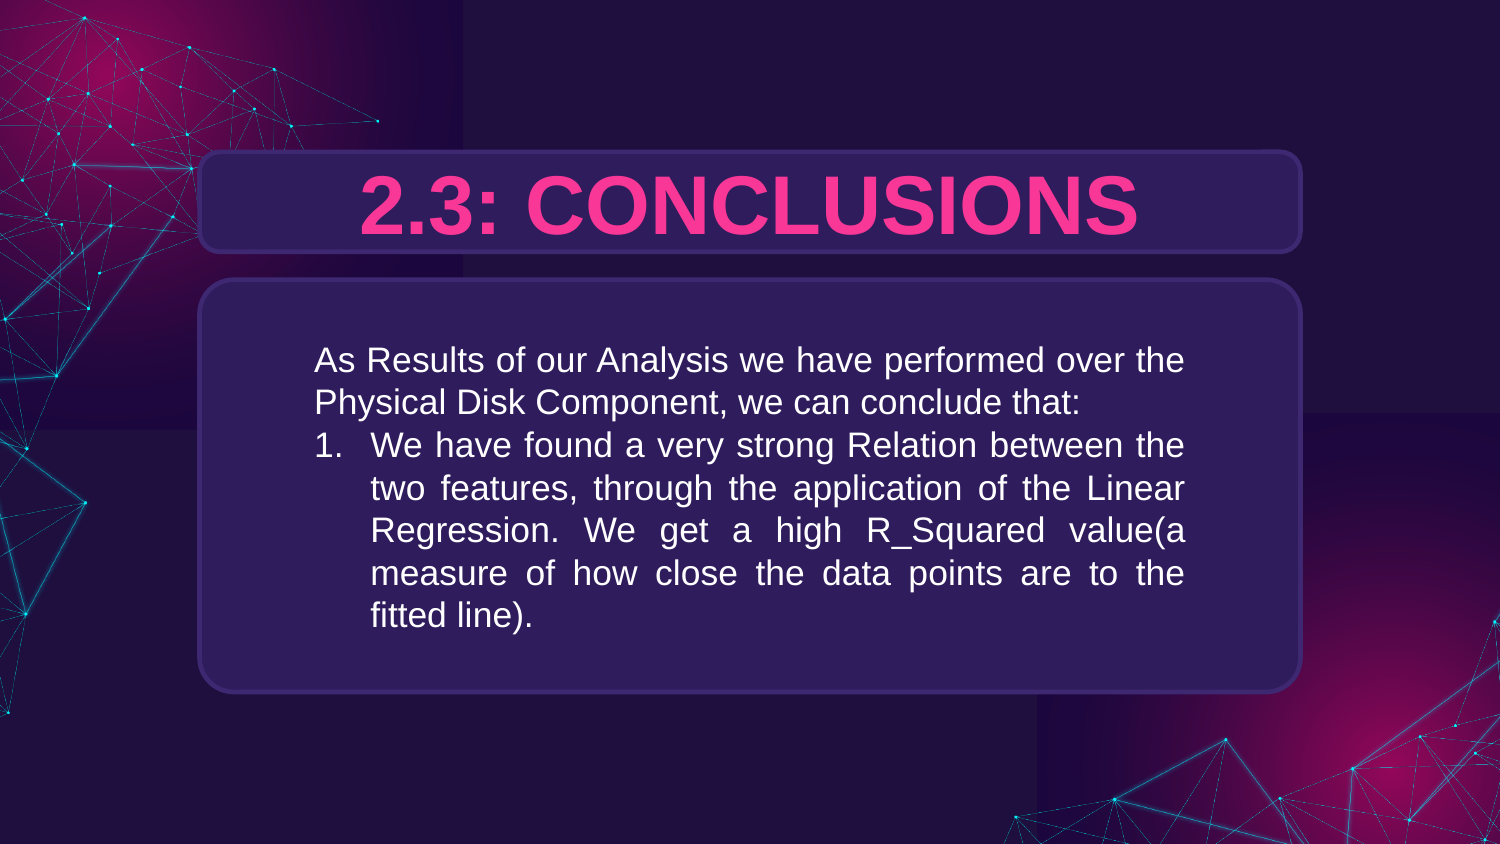

# 2.3: CONCLUSIONS

As Results of our Analysis we have performed over the Physical Disk Component, we can conclude that:
We have found a very strong Relation between the two features, through the application of the Linear Regression. We get a high R_Squared value(a measure of how close the data points are to the fitted line).